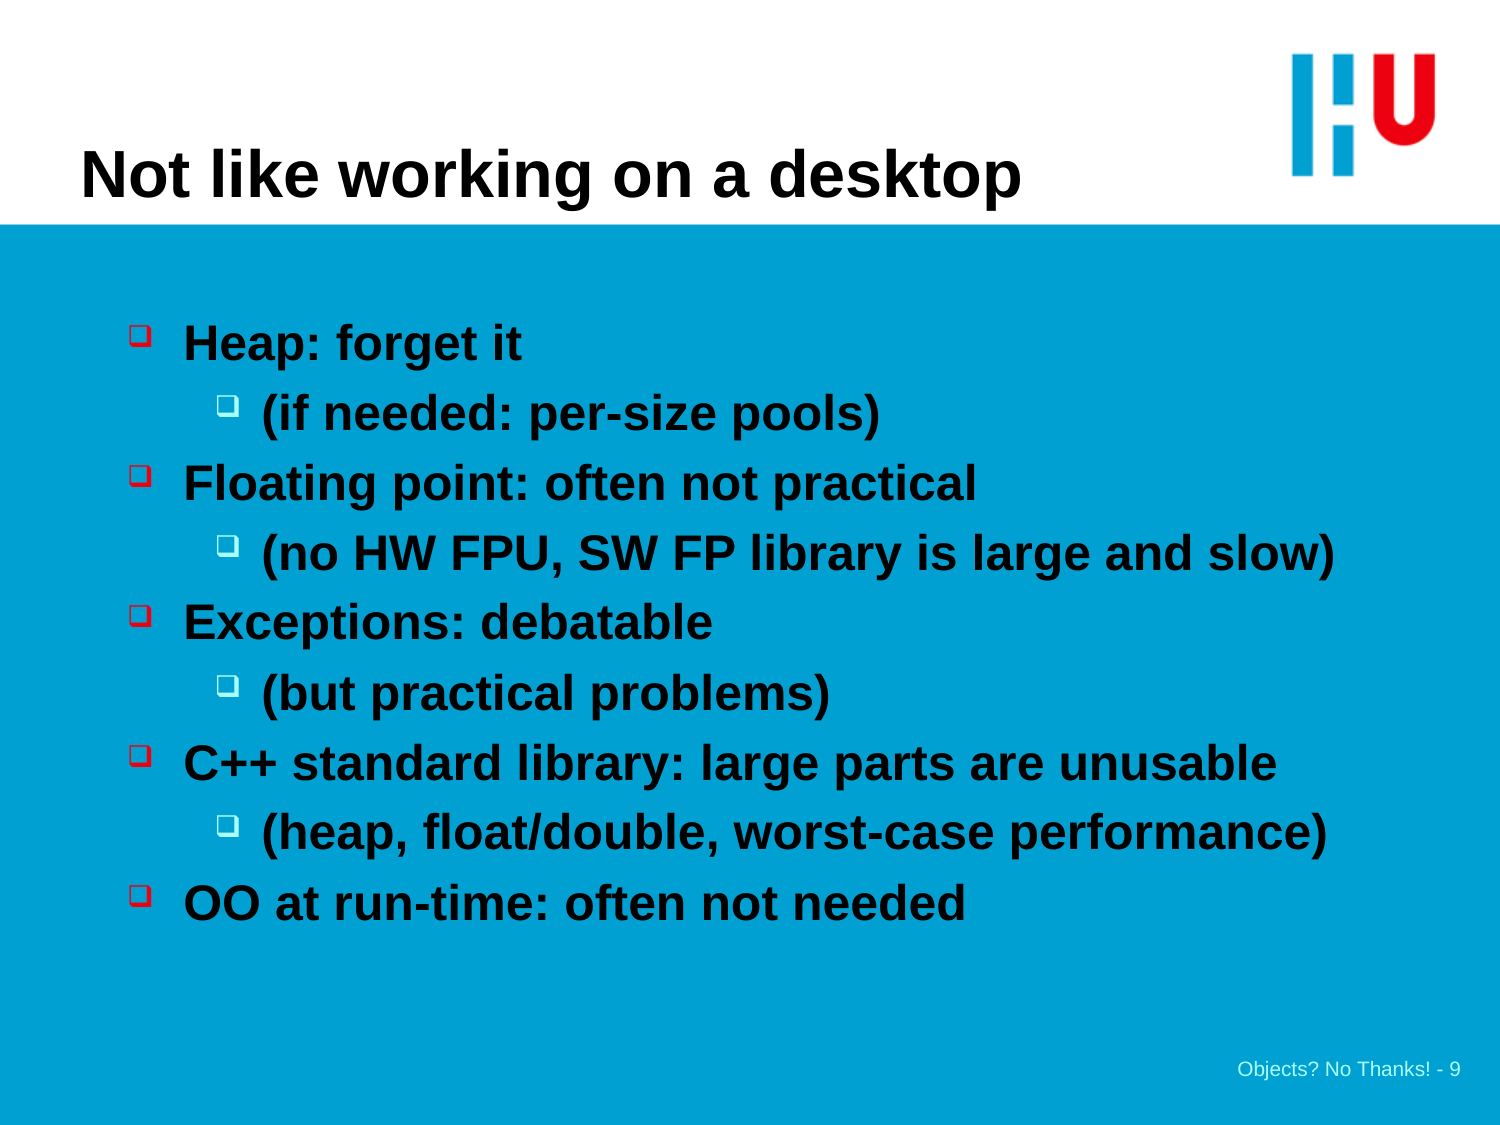

# Not like working on a desktop
Heap: forget it
(if needed: per-size pools)
Floating point: often not practical
(no HW FPU, SW FP library is large and slow)
Exceptions: debatable
(but practical problems)
C++ standard library: large parts are unusable
(heap, float/double, worst-case performance)
OO at run-time: often not needed

Objects? No Thanks! - 9